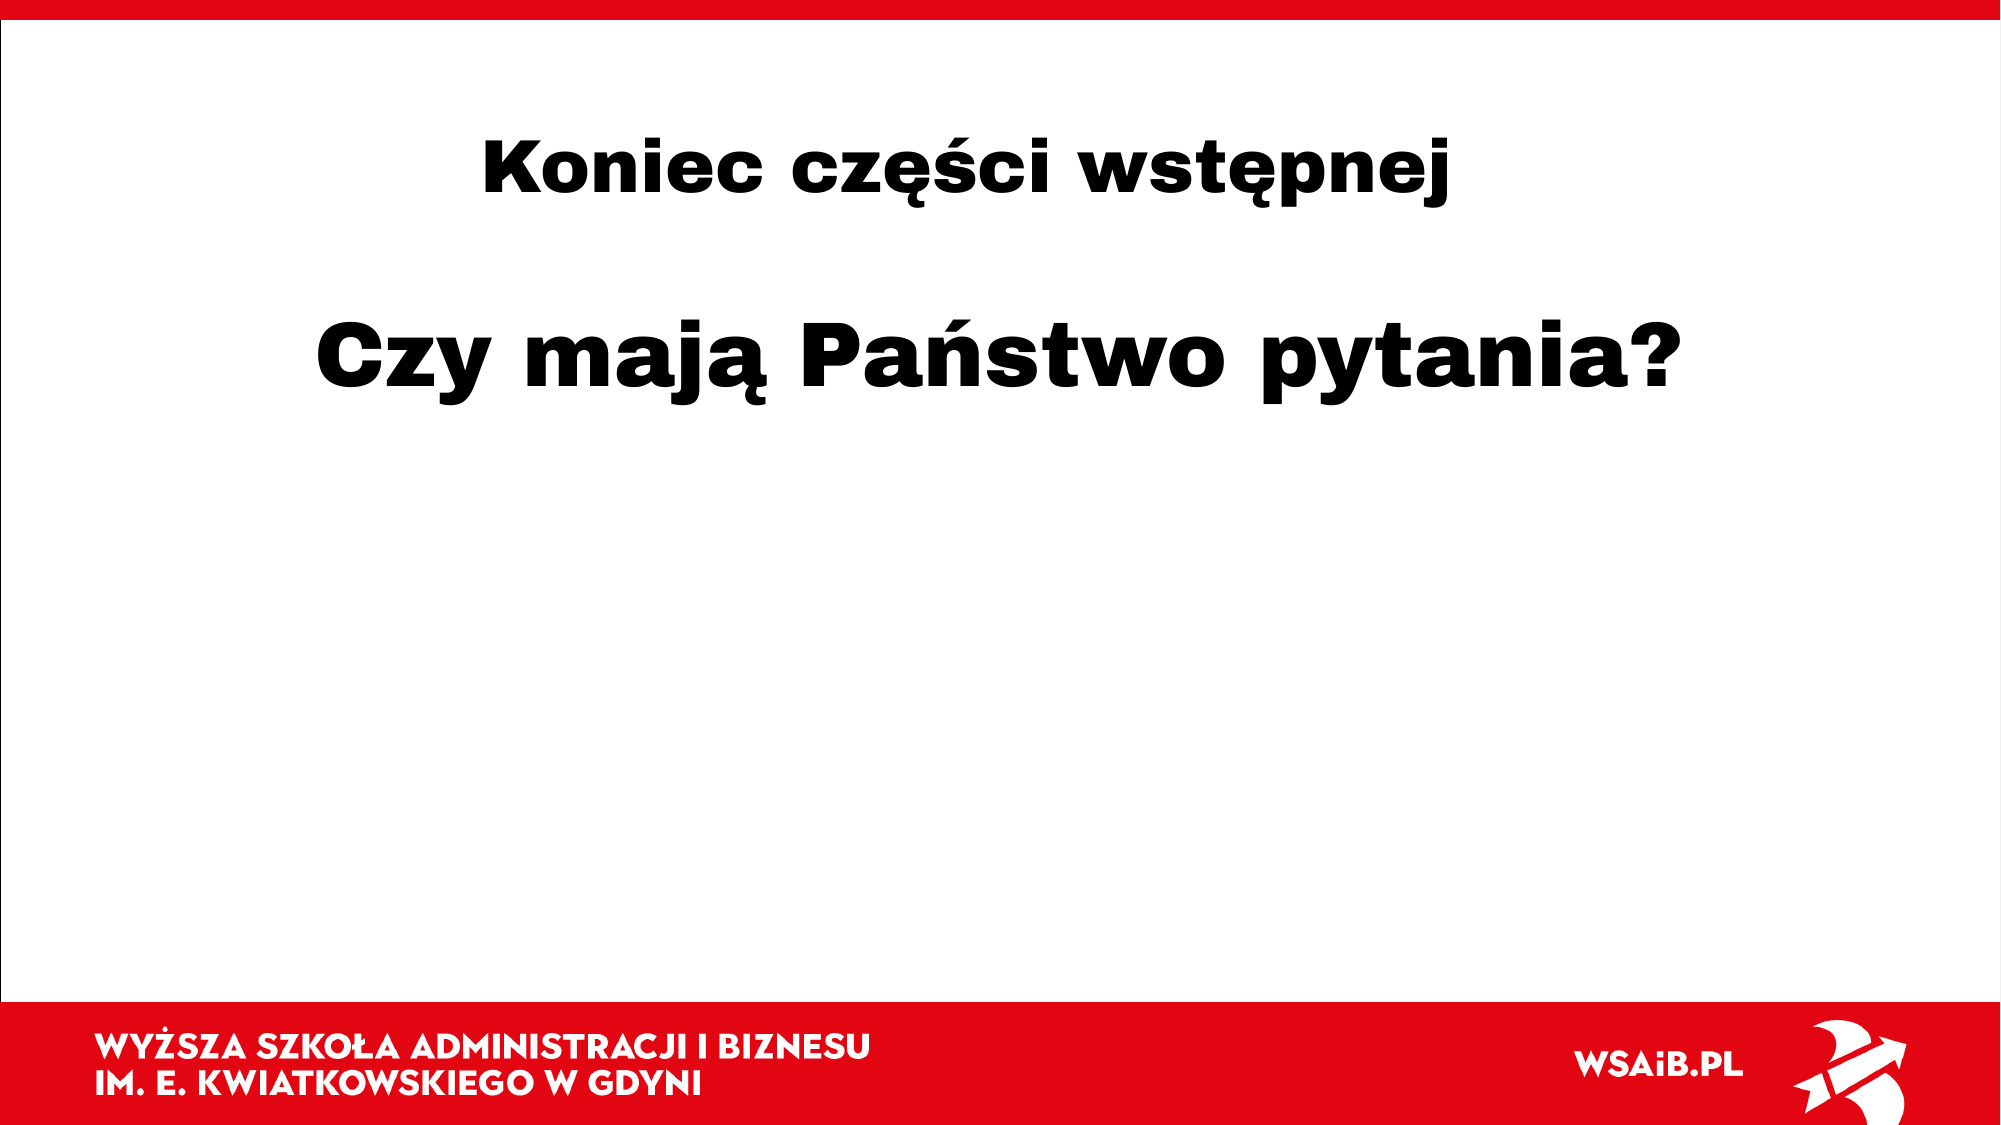

# Koniec części wstępnej
Czy mają Państwo pytania?